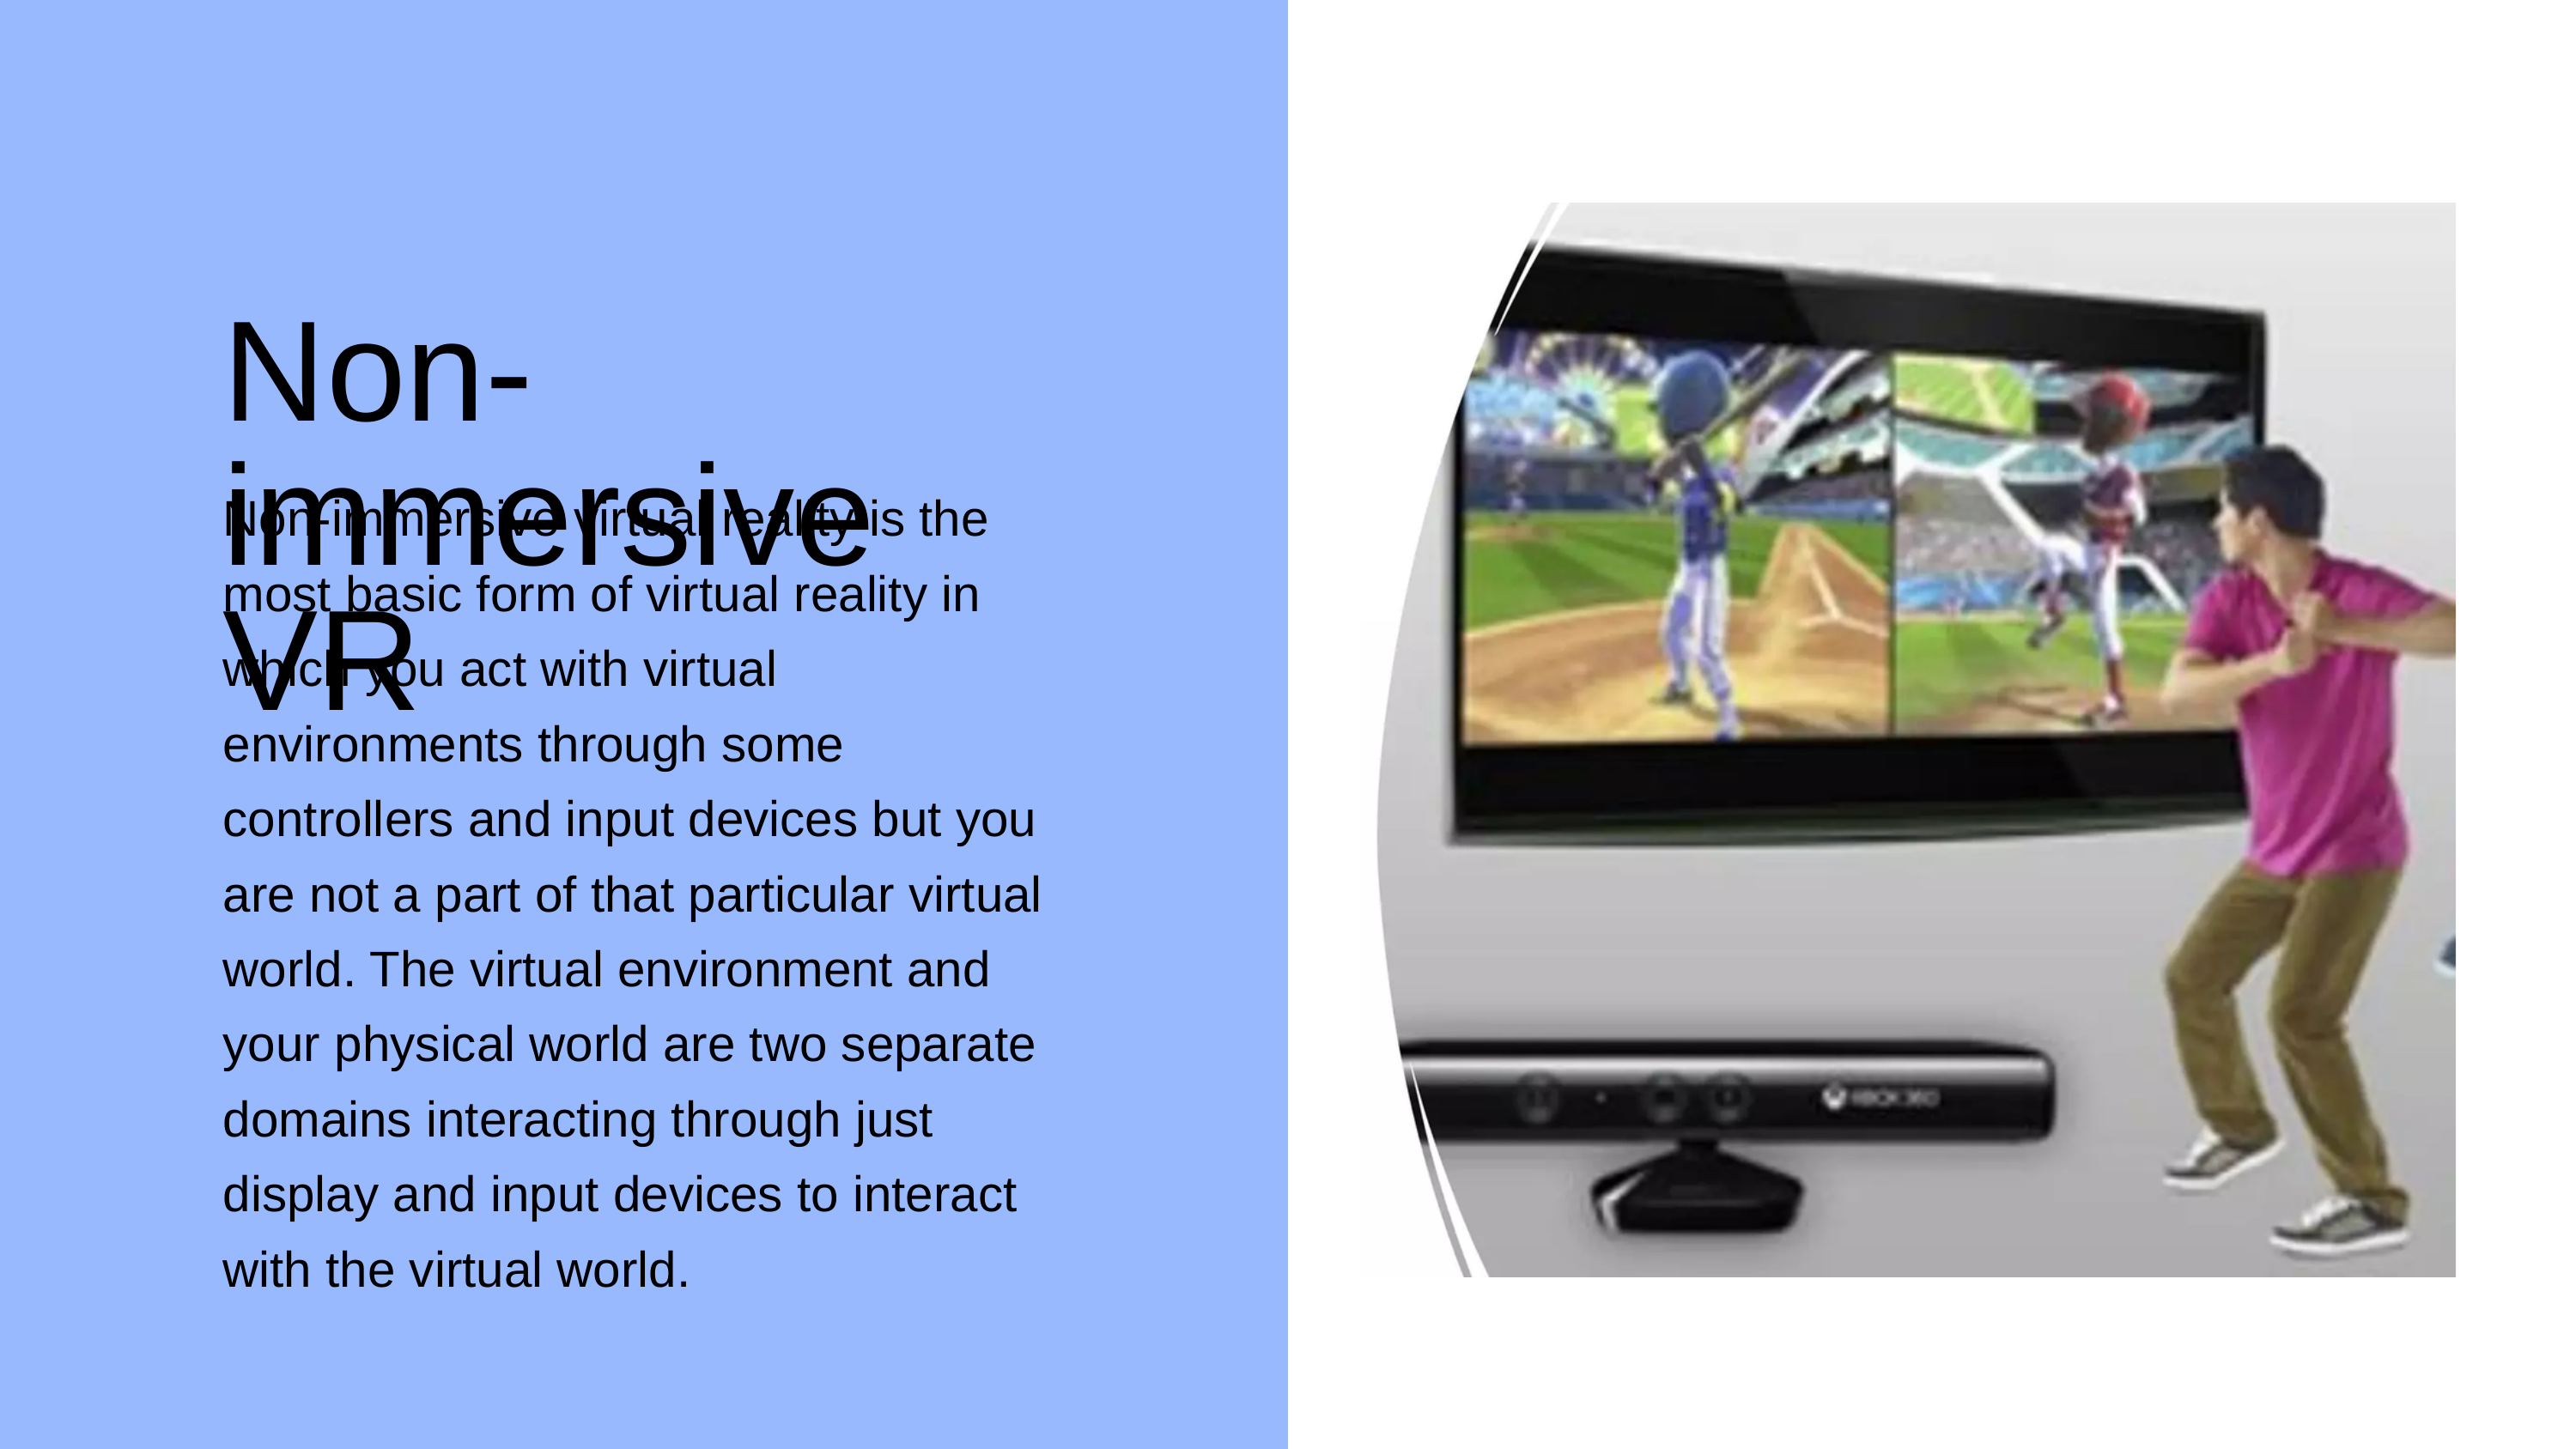

Non-immersive VR
Non-immersive virtual reality is the most basic form of virtual reality in which you act with virtual environments through some controllers and input devices but you are not a part of that particular virtual world. The virtual environment and your physical world are two separate domains interacting through just display and input devices to interact with the virtual world.